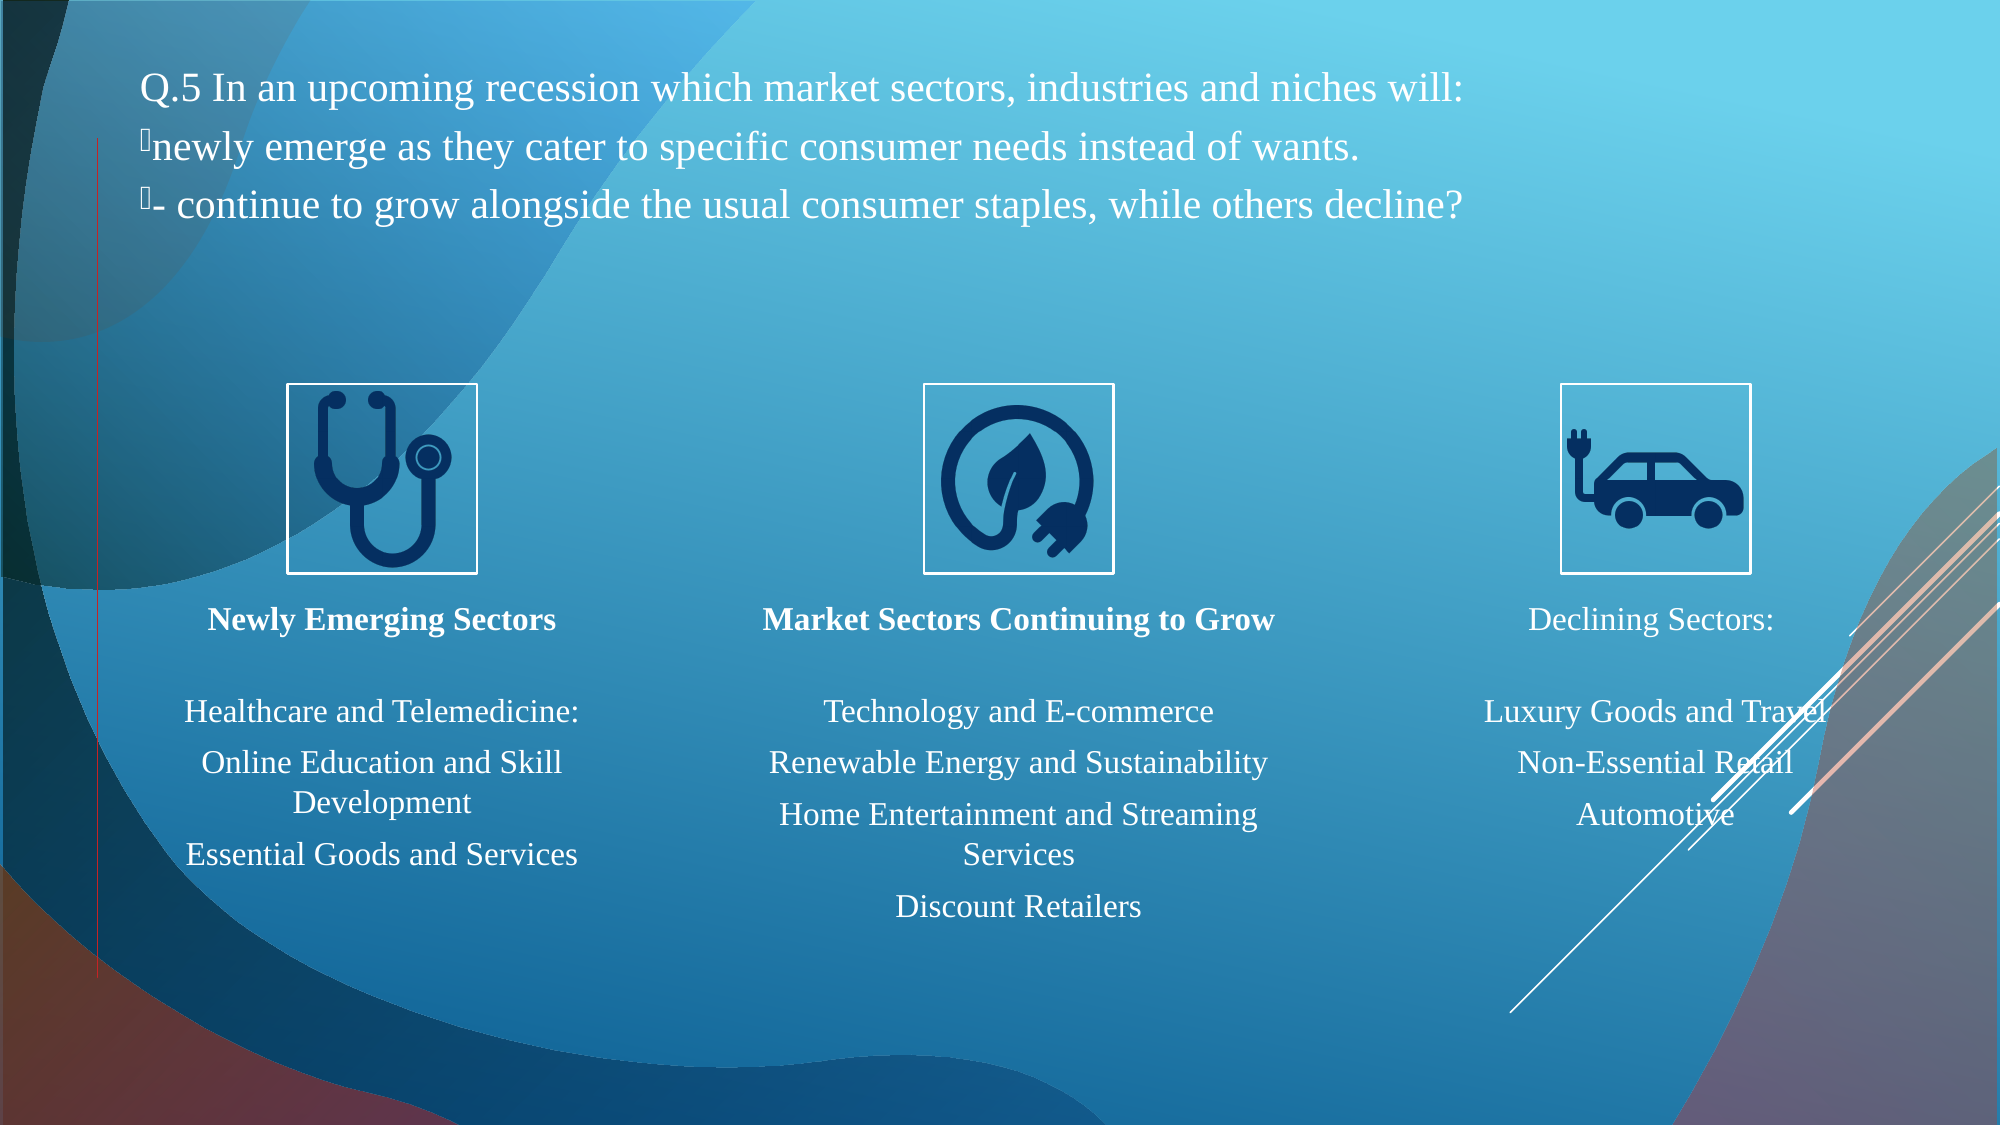

Q.5 In an upcoming recession which market sectors, industries and niches will:
newly emerge as they cater to specific consumer needs instead of wants.
- continue to grow alongside the usual consumer staples, while others decline?
Newly Emerging Sectors
Healthcare and Telemedicine:
Online Education and Skill Development
Essential Goods and Services
Market Sectors Continuing to Grow
Technology and E-commerce
Renewable Energy and Sustainability
Home Entertainment and Streaming Services
Discount Retailers
Declining Sectors:
Luxury Goods and Travel
Non-Essential Retail
Automotive